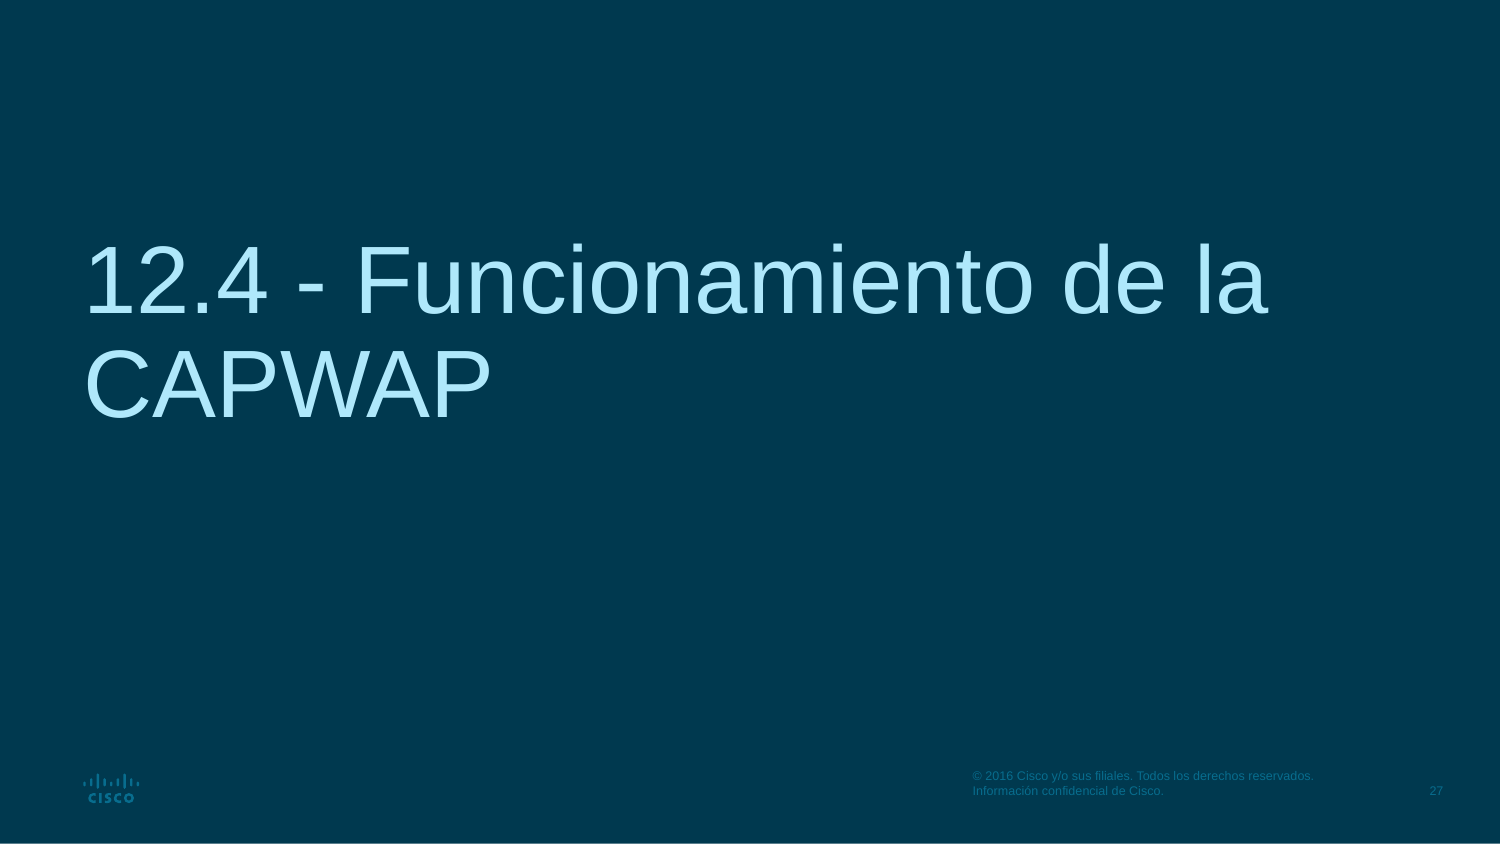

# 12.4 - Funcionamiento de la CAPWAP